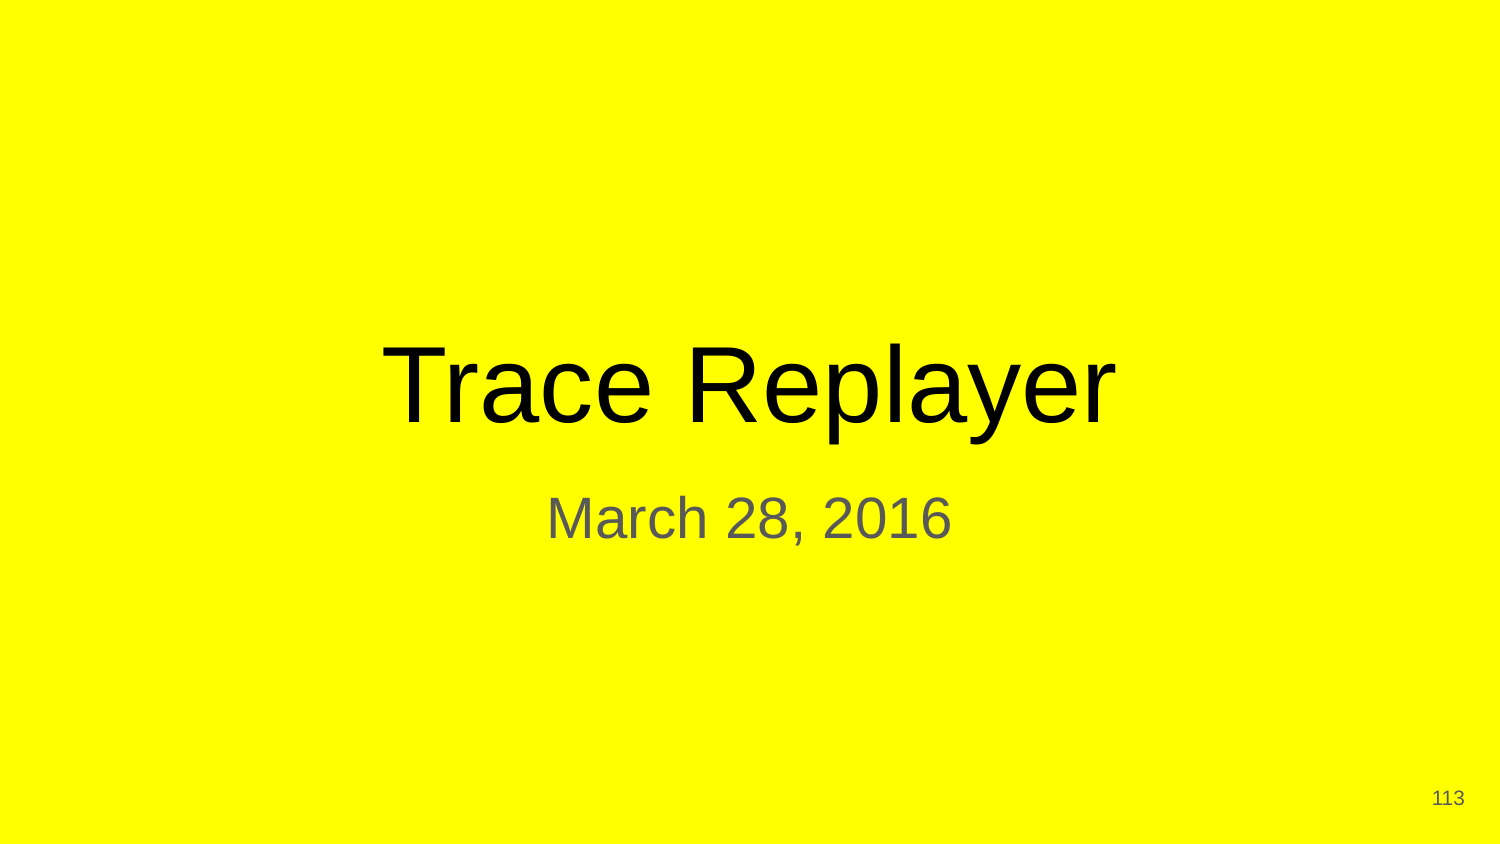

# Trace Replayer
March 28, 2016
113